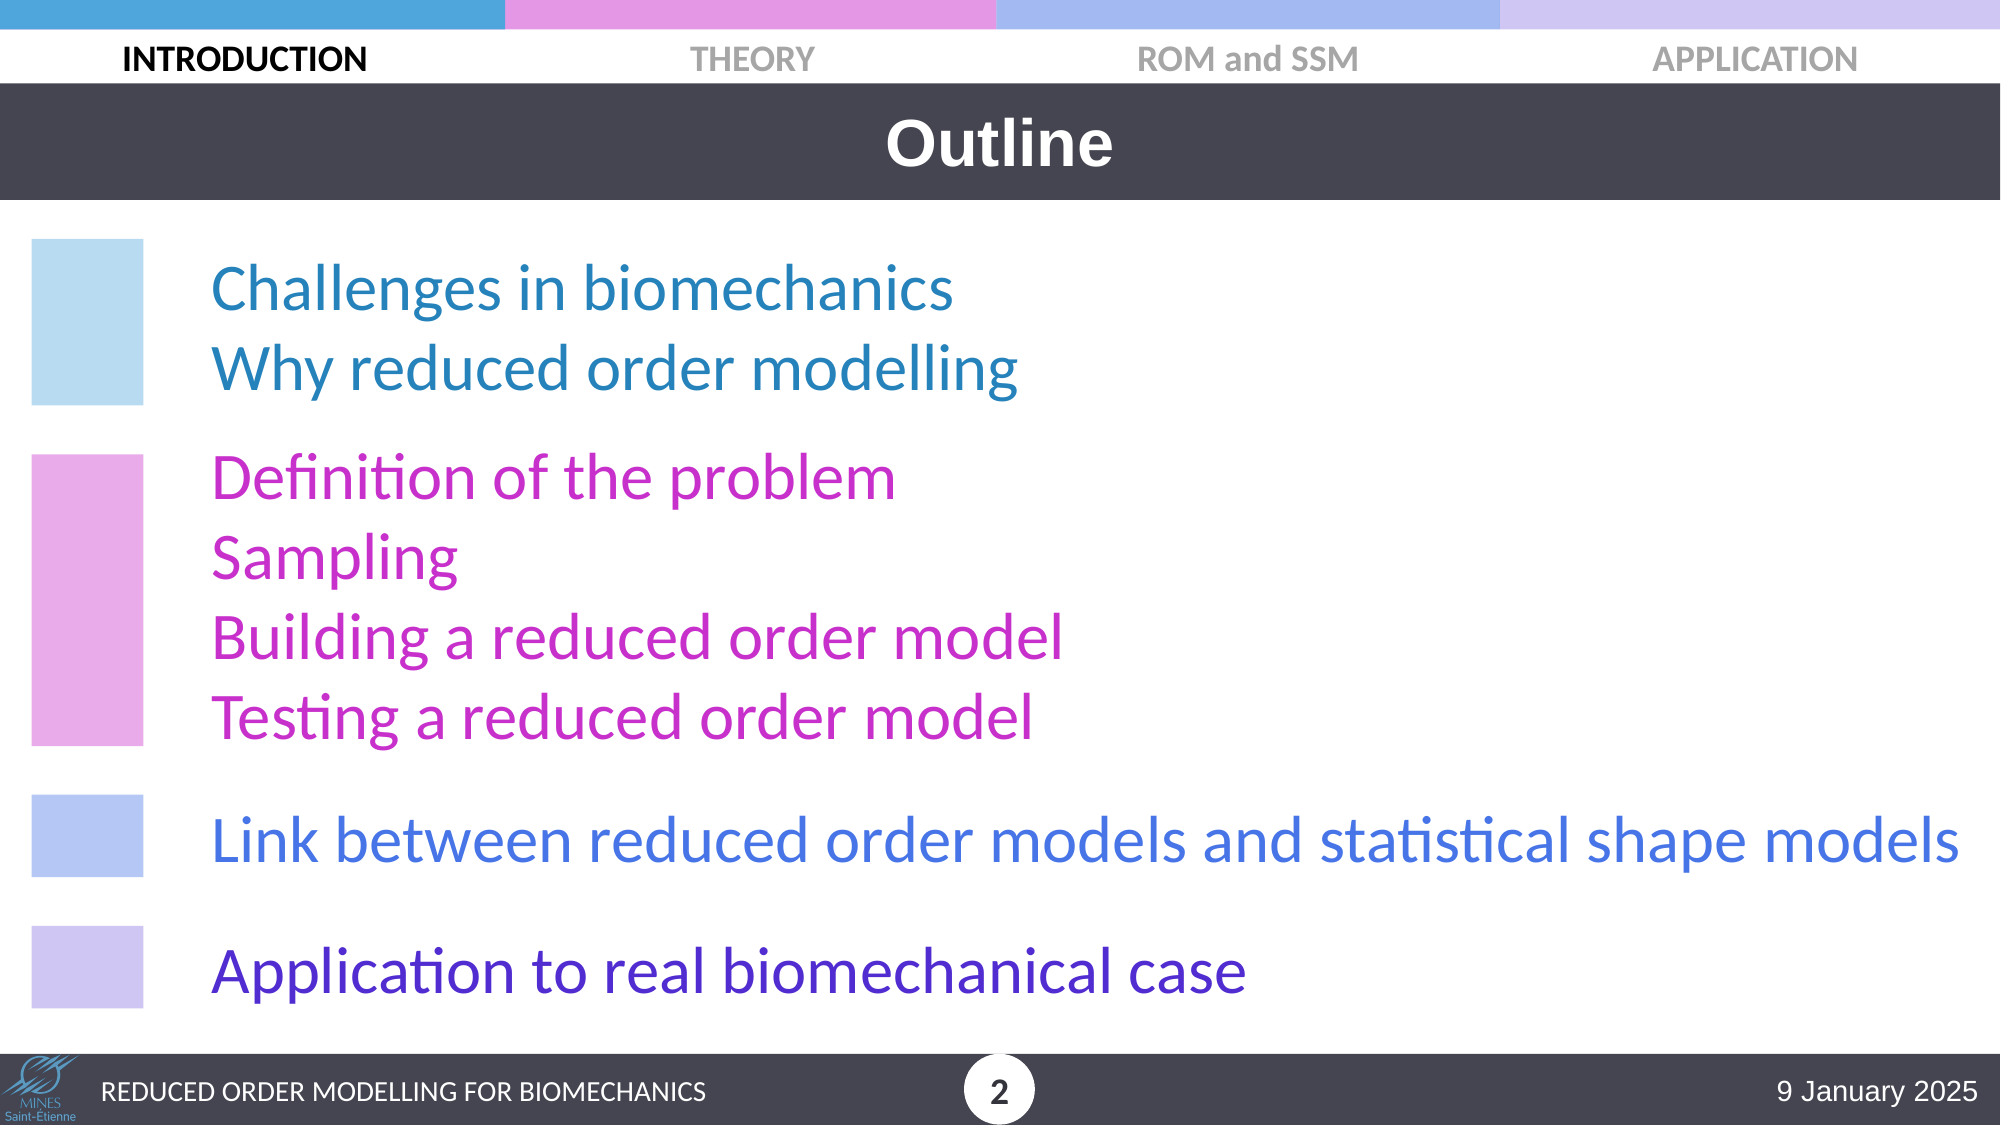

Outline
Challenges in biomechanics
Why reduced order modelling

Definition of the problem
Sampling
Building a reduced order model
Testing a reduced order model
Link between reduced order models and statistical shape models
Application to real biomechanical case